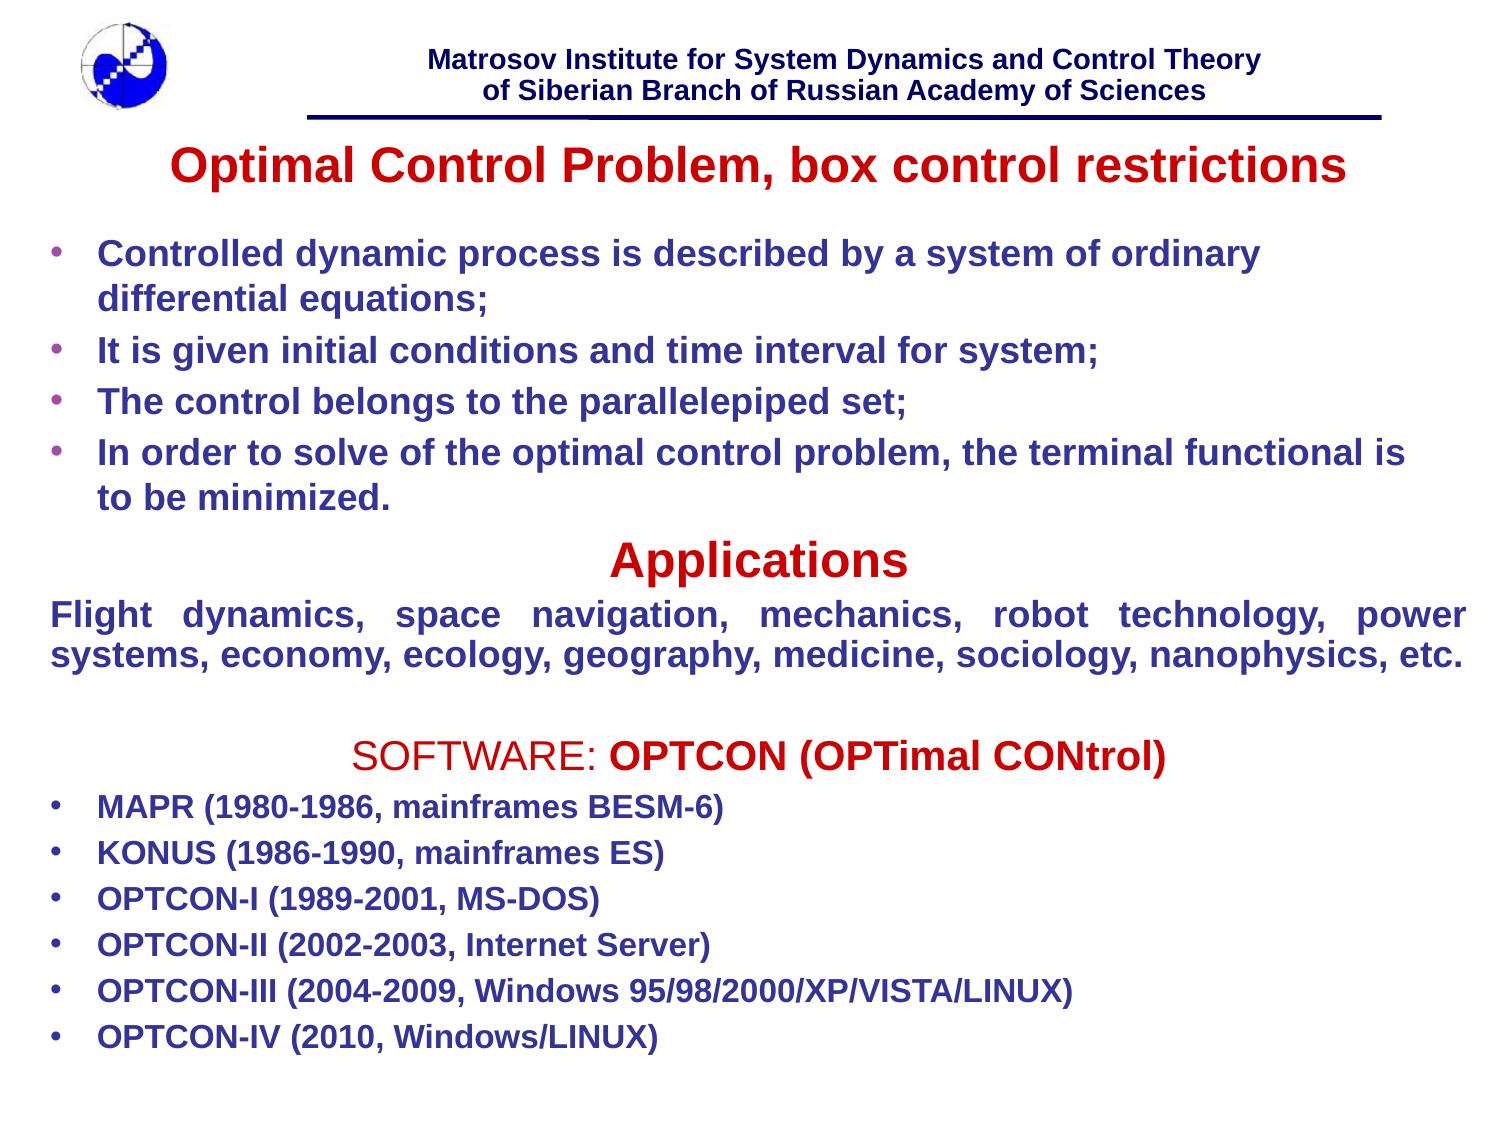

Optimal Control Problem, box control restrictions
Controlled dynamic process is described by a system of ordinary differential equations;
It is given initial conditions and time interval for system;
The control belongs to the parallelepiped set;
In order to solve of the optimal control problem, the terminal functional is to be minimized.
Applications
Flight dynamics, space navigation, mechanics, robot technology, power systems, economy, ecology, geography, medicine, sociology, nanophysics, etc.

SOFTWARE: OPTCON (OPTimal CONtrol)
MAPR (1980-1986, mainframes BESM-6)
KONUS (1986-1990, mainframes ES)
OPTCON-I (1989-2001, MS-DOS)
OPTCON-II (2002-2003, Internet Server)
OPTCON-III (2004-2009, Windows 95/98/2000/XP/VISTA/LINUX)
OPTCON-IV (2010, Windows/LINUX)